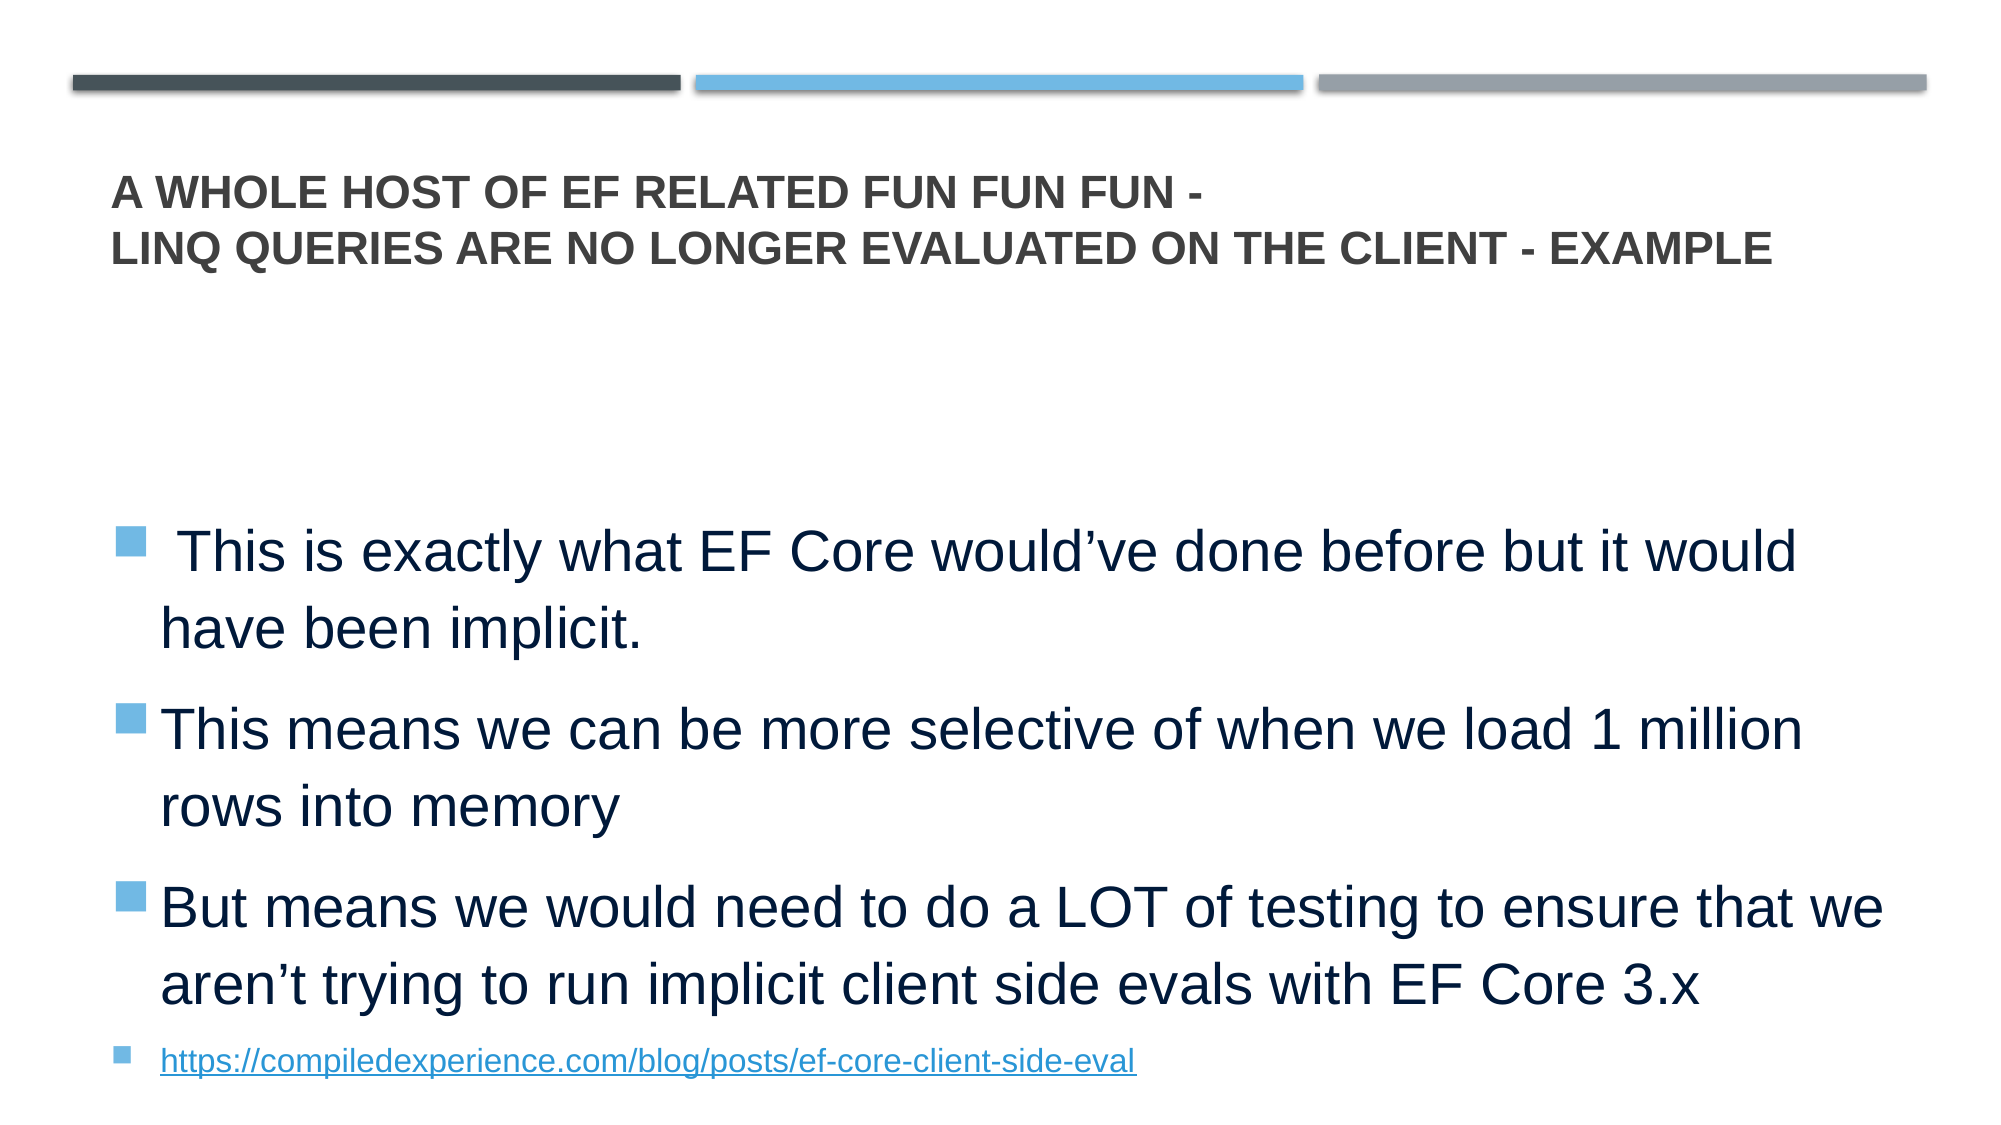

# A whole host of EF related fun fun fun - LINQ queries are no longer evaluated on the client - Example

 This is exactly what EF Core would’ve done before but it would have been implicit.
This means we can be more selective of when we load 1 million rows into memory
But means we would need to do a LOT of testing to ensure that we aren’t trying to run implicit client side evals with EF Core 3.x
https://compiledexperience.com/blog/posts/ef-core-client-side-eval